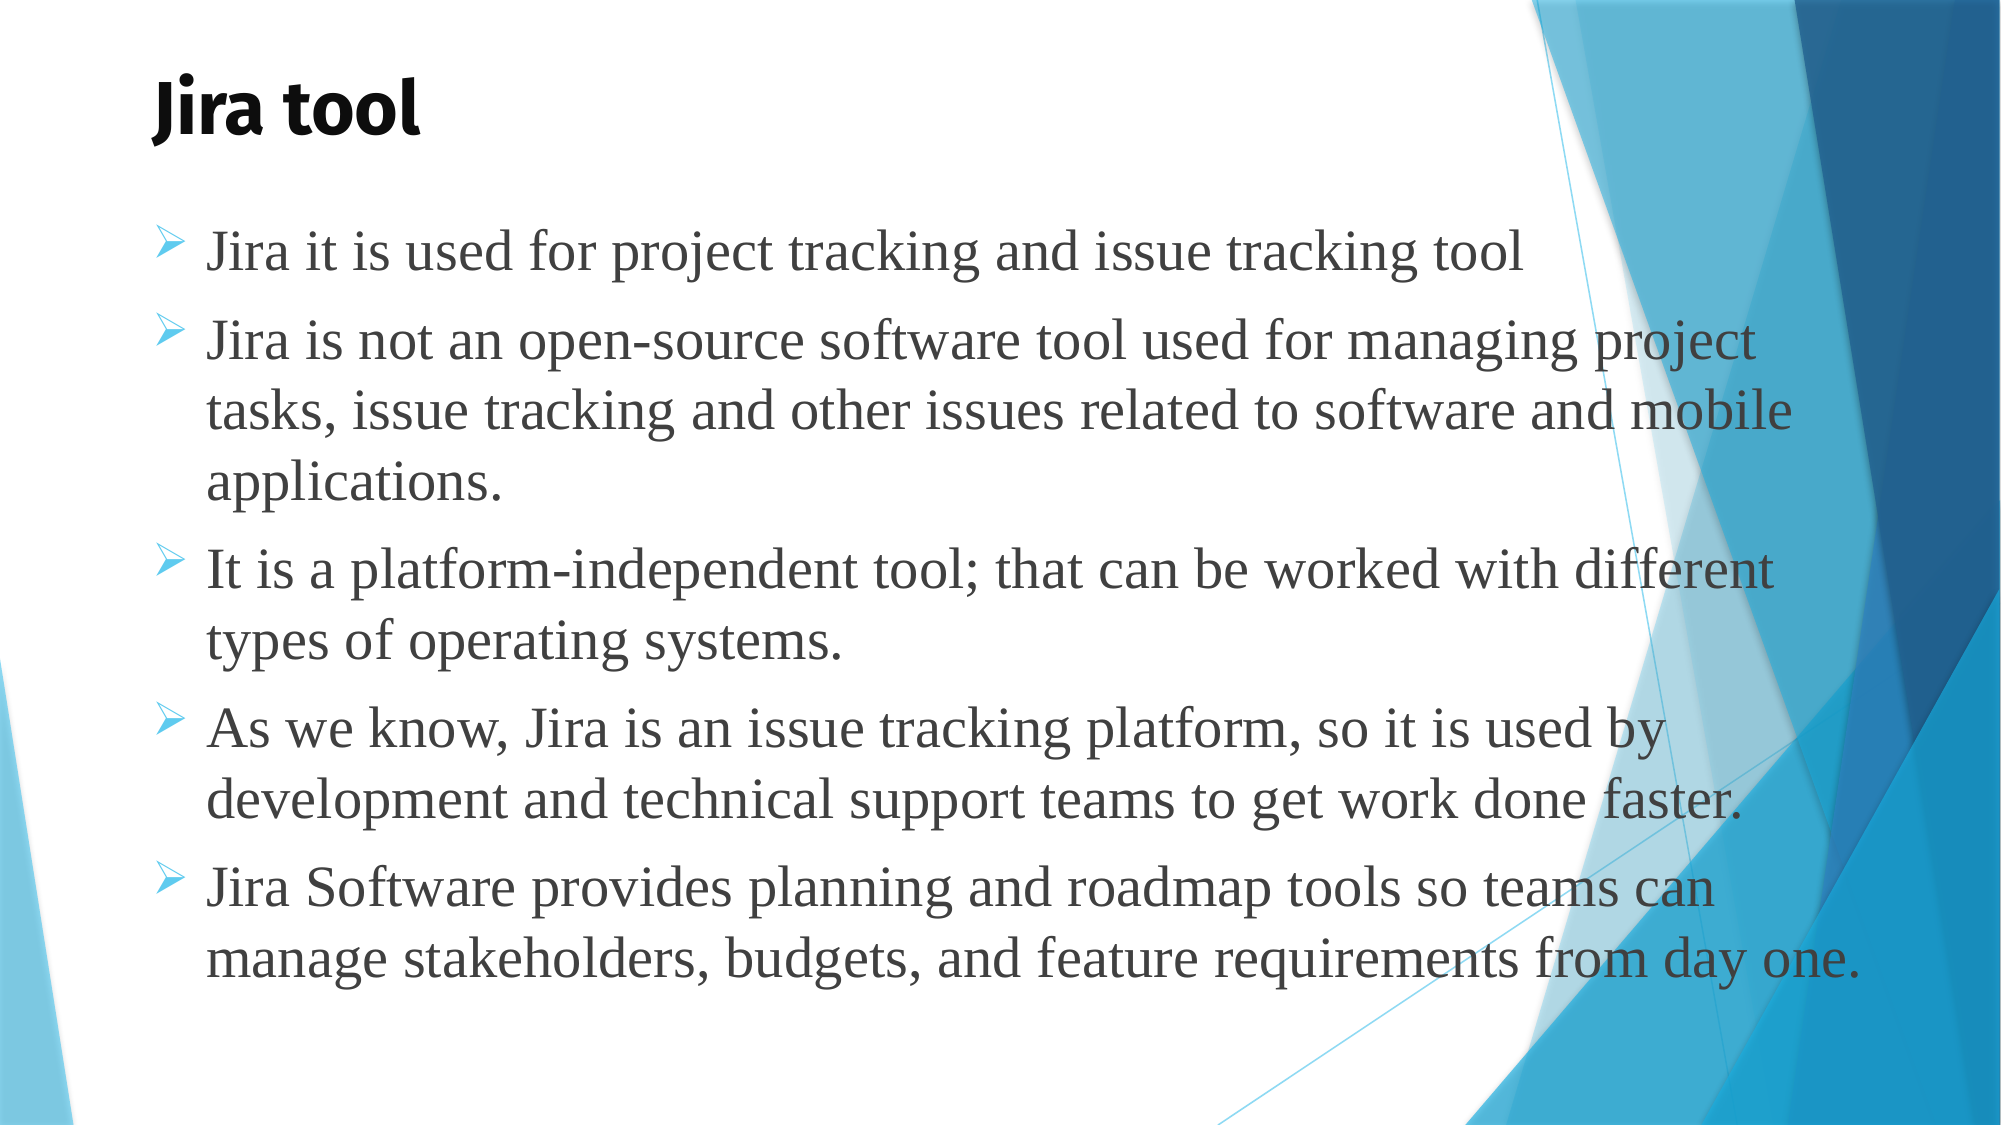

# Jira tool
Jira it is used for project tracking and issue tracking tool
Jira is not an open-source software tool used for managing project tasks, issue tracking and other issues related to software and mobile applications.
It is a platform-independent tool; that can be worked with different types of operating systems.
As we know, Jira is an issue tracking platform, so it is used by development and technical support teams to get work done faster.
Jira Software provides planning and roadmap tools so teams can manage stakeholders, budgets, and feature requirements from day one.